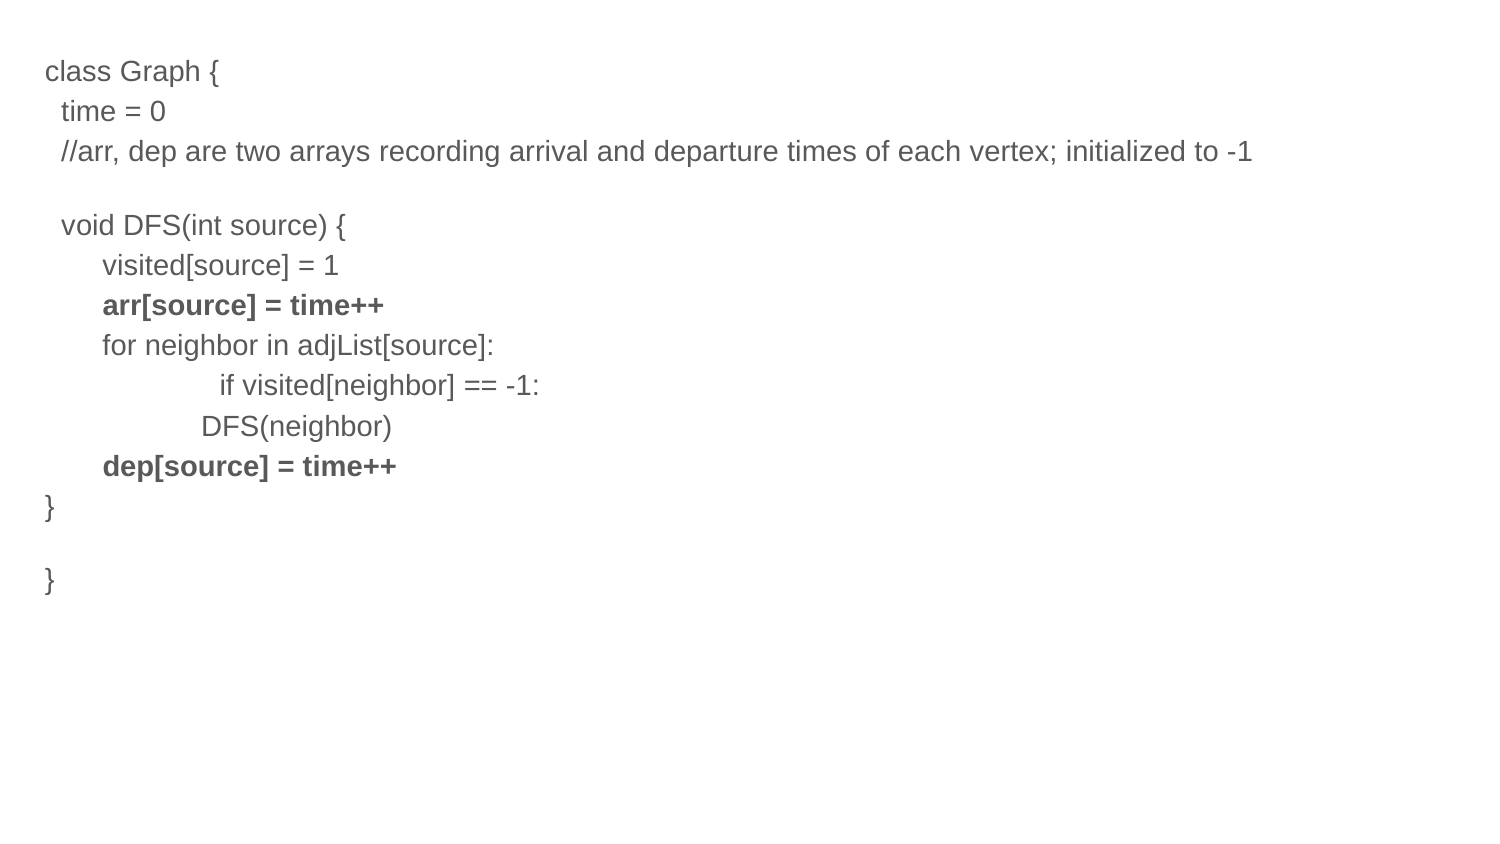

class Graph {
  time = 0
  //arr, dep are two arrays recording arrival and departure times of each vertex; initialized to -1
  void DFS(int source) {
       visited[source] = 1
       arr[source] = time++
       for neighbor in adjList[source]:
	   if visited[neighbor] == -1:
                   DFS(neighbor)
       dep[source] = time++
}
}